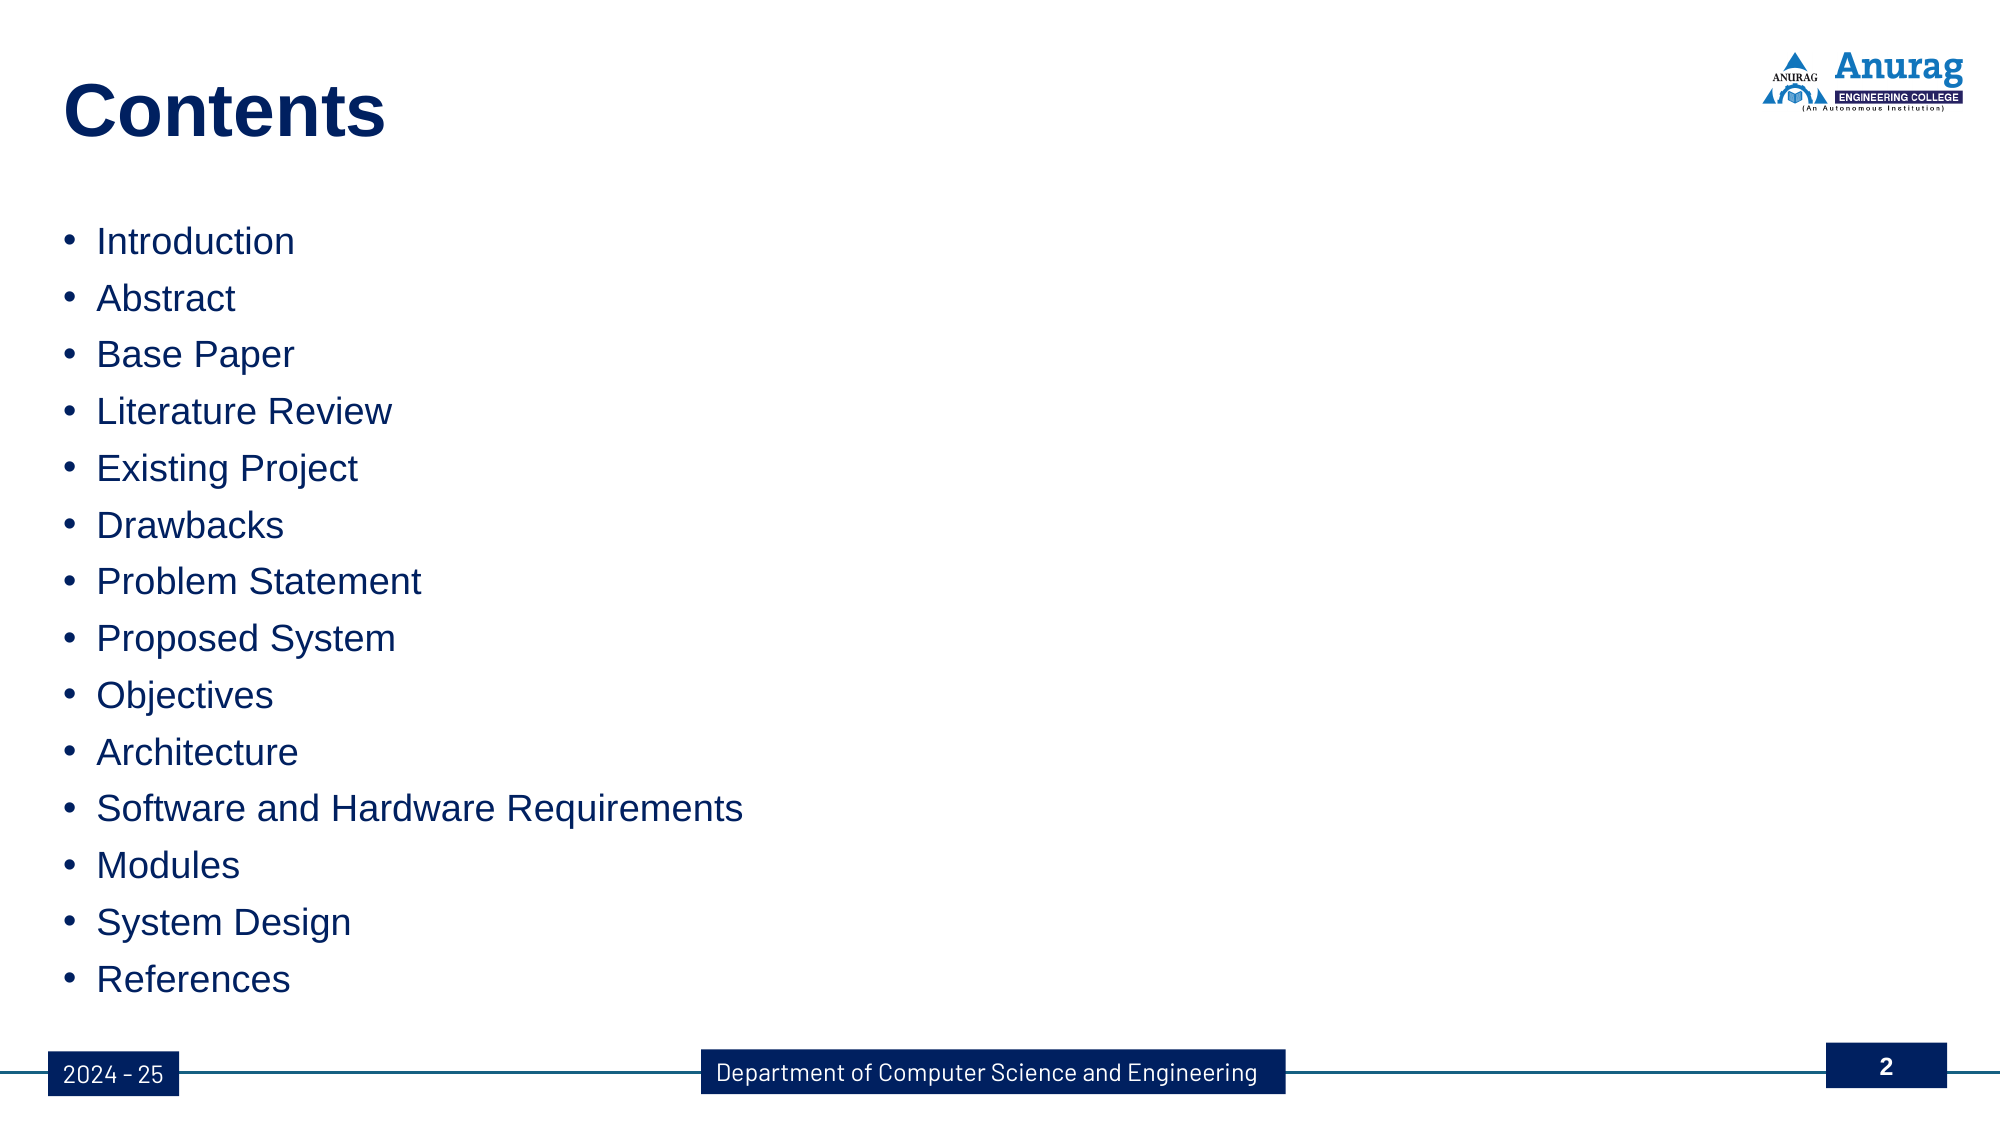

# Contents
Introduction
Abstract
Base Paper
Literature Review
Existing Project
Drawbacks
Problem Statement
Proposed System
Objectives
Architecture
Software and Hardware Requirements
Modules
System Design
References

2